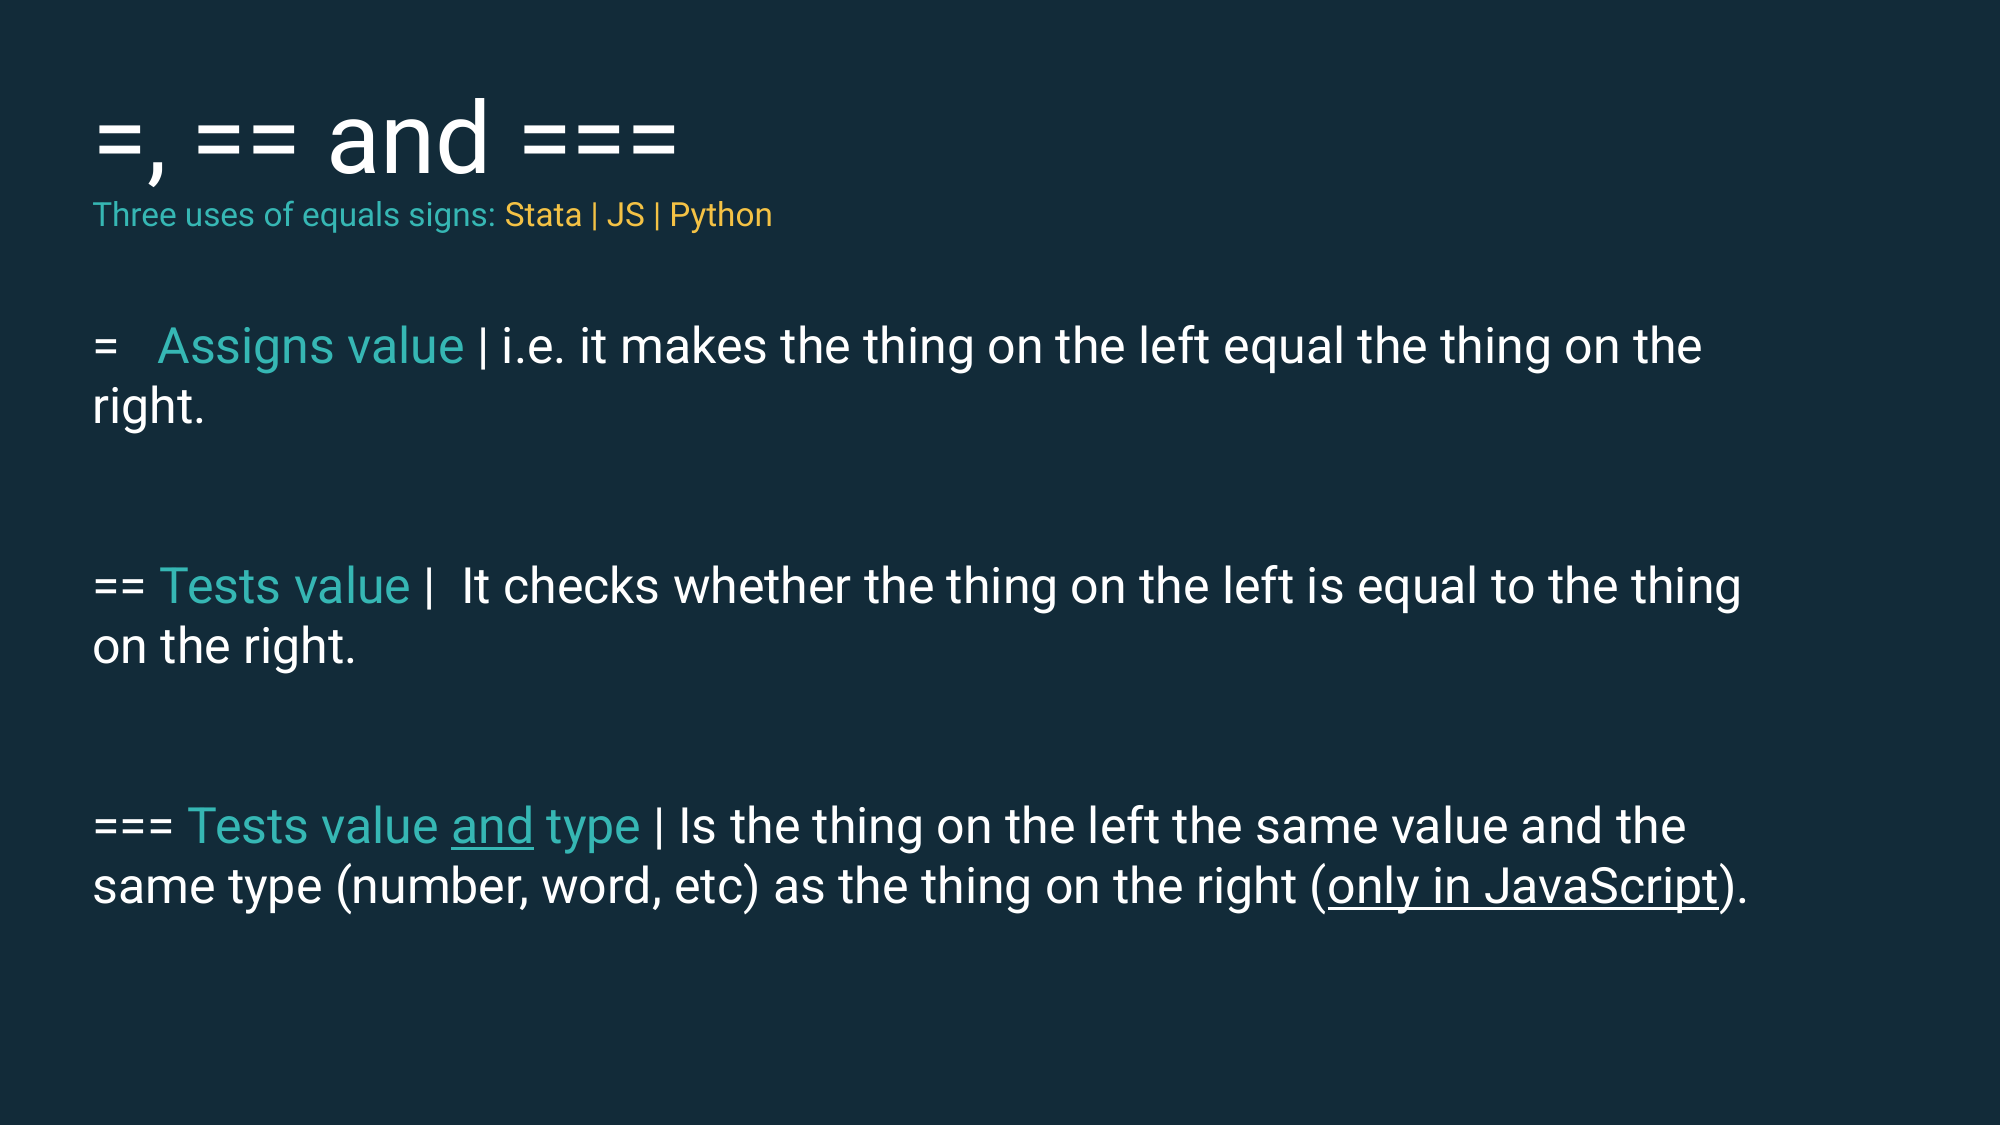

=, == and ===
Three uses of equals signs: Stata | JS | Python

=   Assigns value | i.e. it makes the thing on the left equal the thing on the right.

== Tests value |  It checks whether the thing on the left is equal to the thing on the right.

=== Tests value and type | Is the thing on the left the same value and the same type (number, word, etc) as the thing on the right (only in JavaScript).